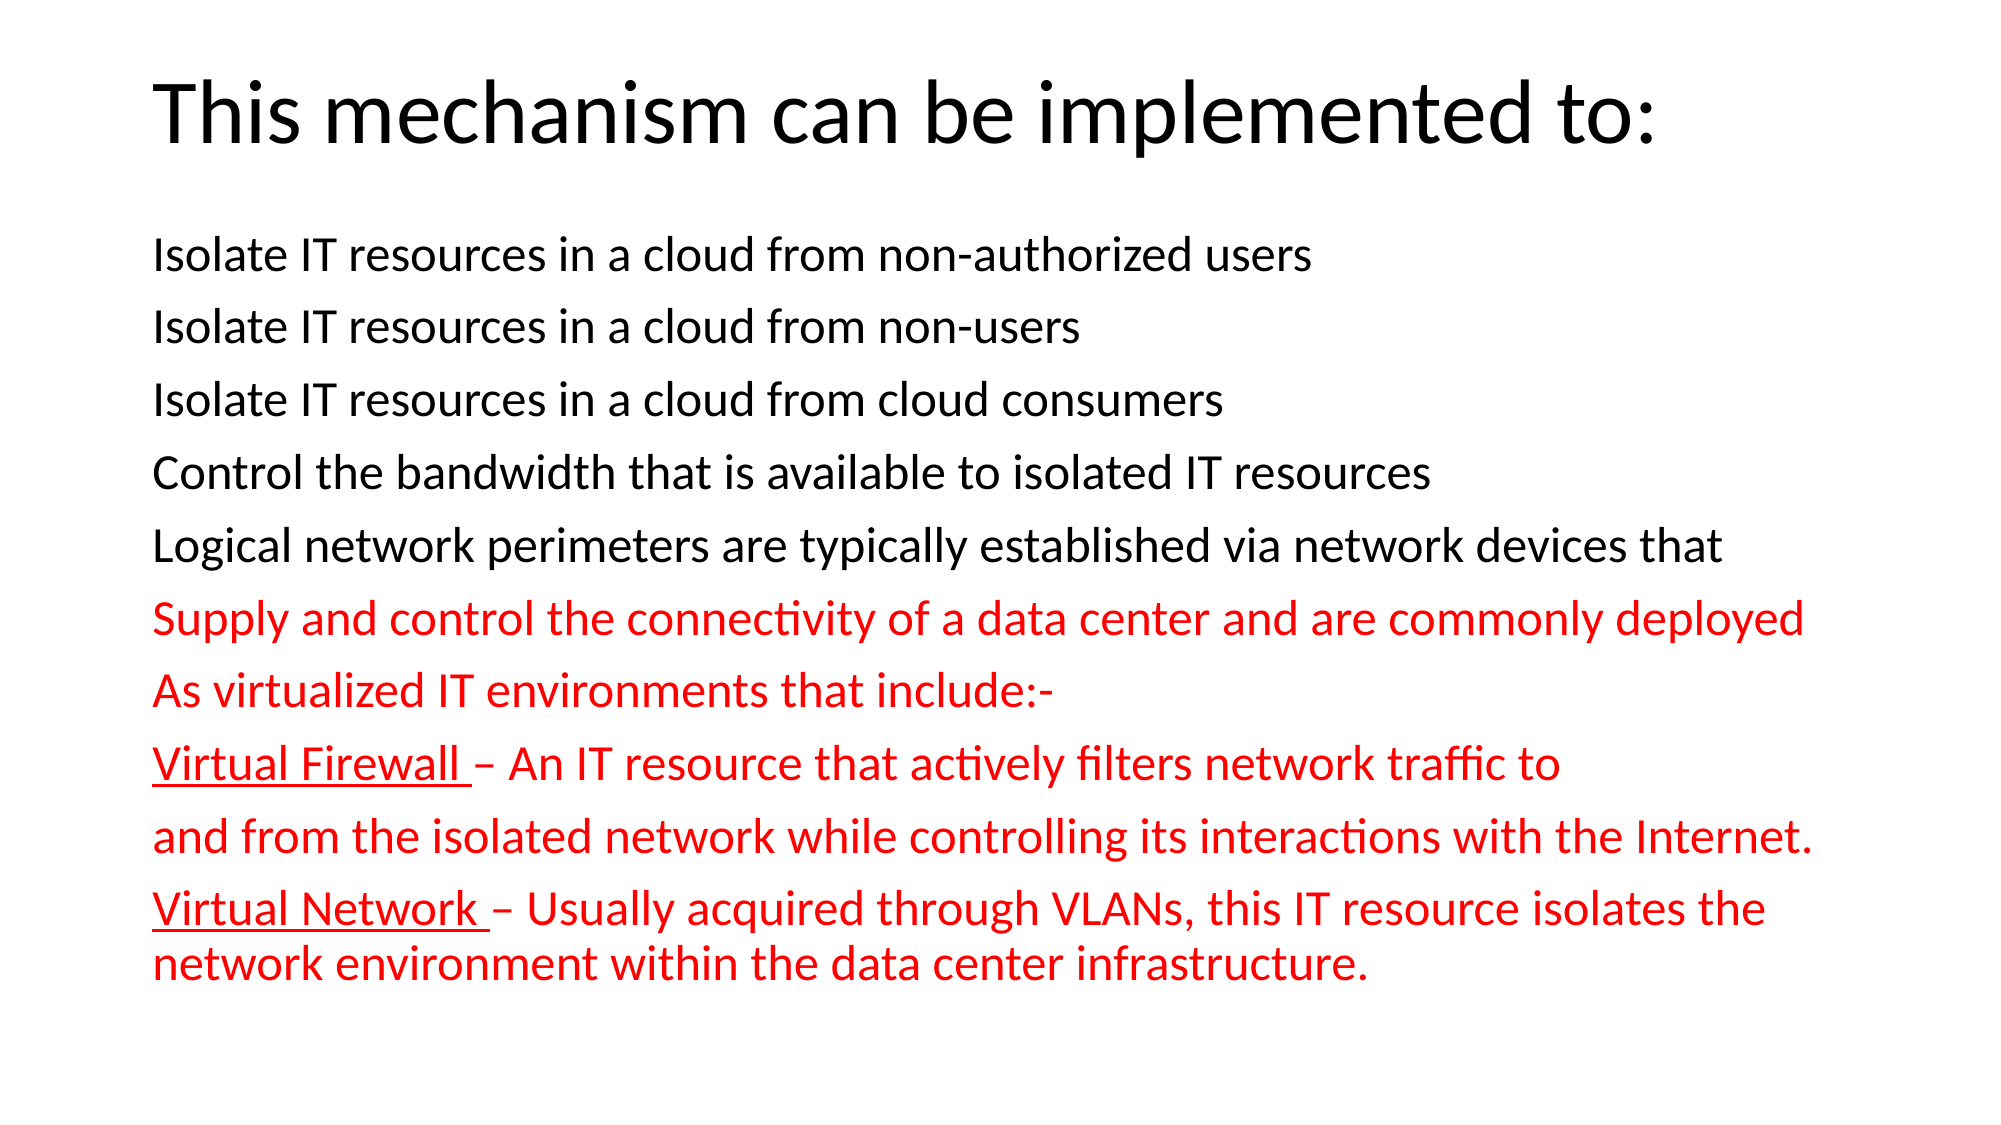

# This mechanism can be implemented to:
Isolate IT resources in a cloud from non-authorized users
Isolate IT resources in a cloud from non-users
Isolate IT resources in a cloud from cloud consumers
Control the bandwidth that is available to isolated IT resources
Logical network perimeters are typically established via network devices that
Supply and control the connectivity of a data center and are commonly deployed
As virtualized IT environments that include:-
Virtual Firewall – An IT resource that actively filters network traffic to
and from the isolated network while controlling its interactions with the Internet.
Virtual Network – Usually acquired through VLANs, this IT resource isolates the network environment within the data center infrastructure.